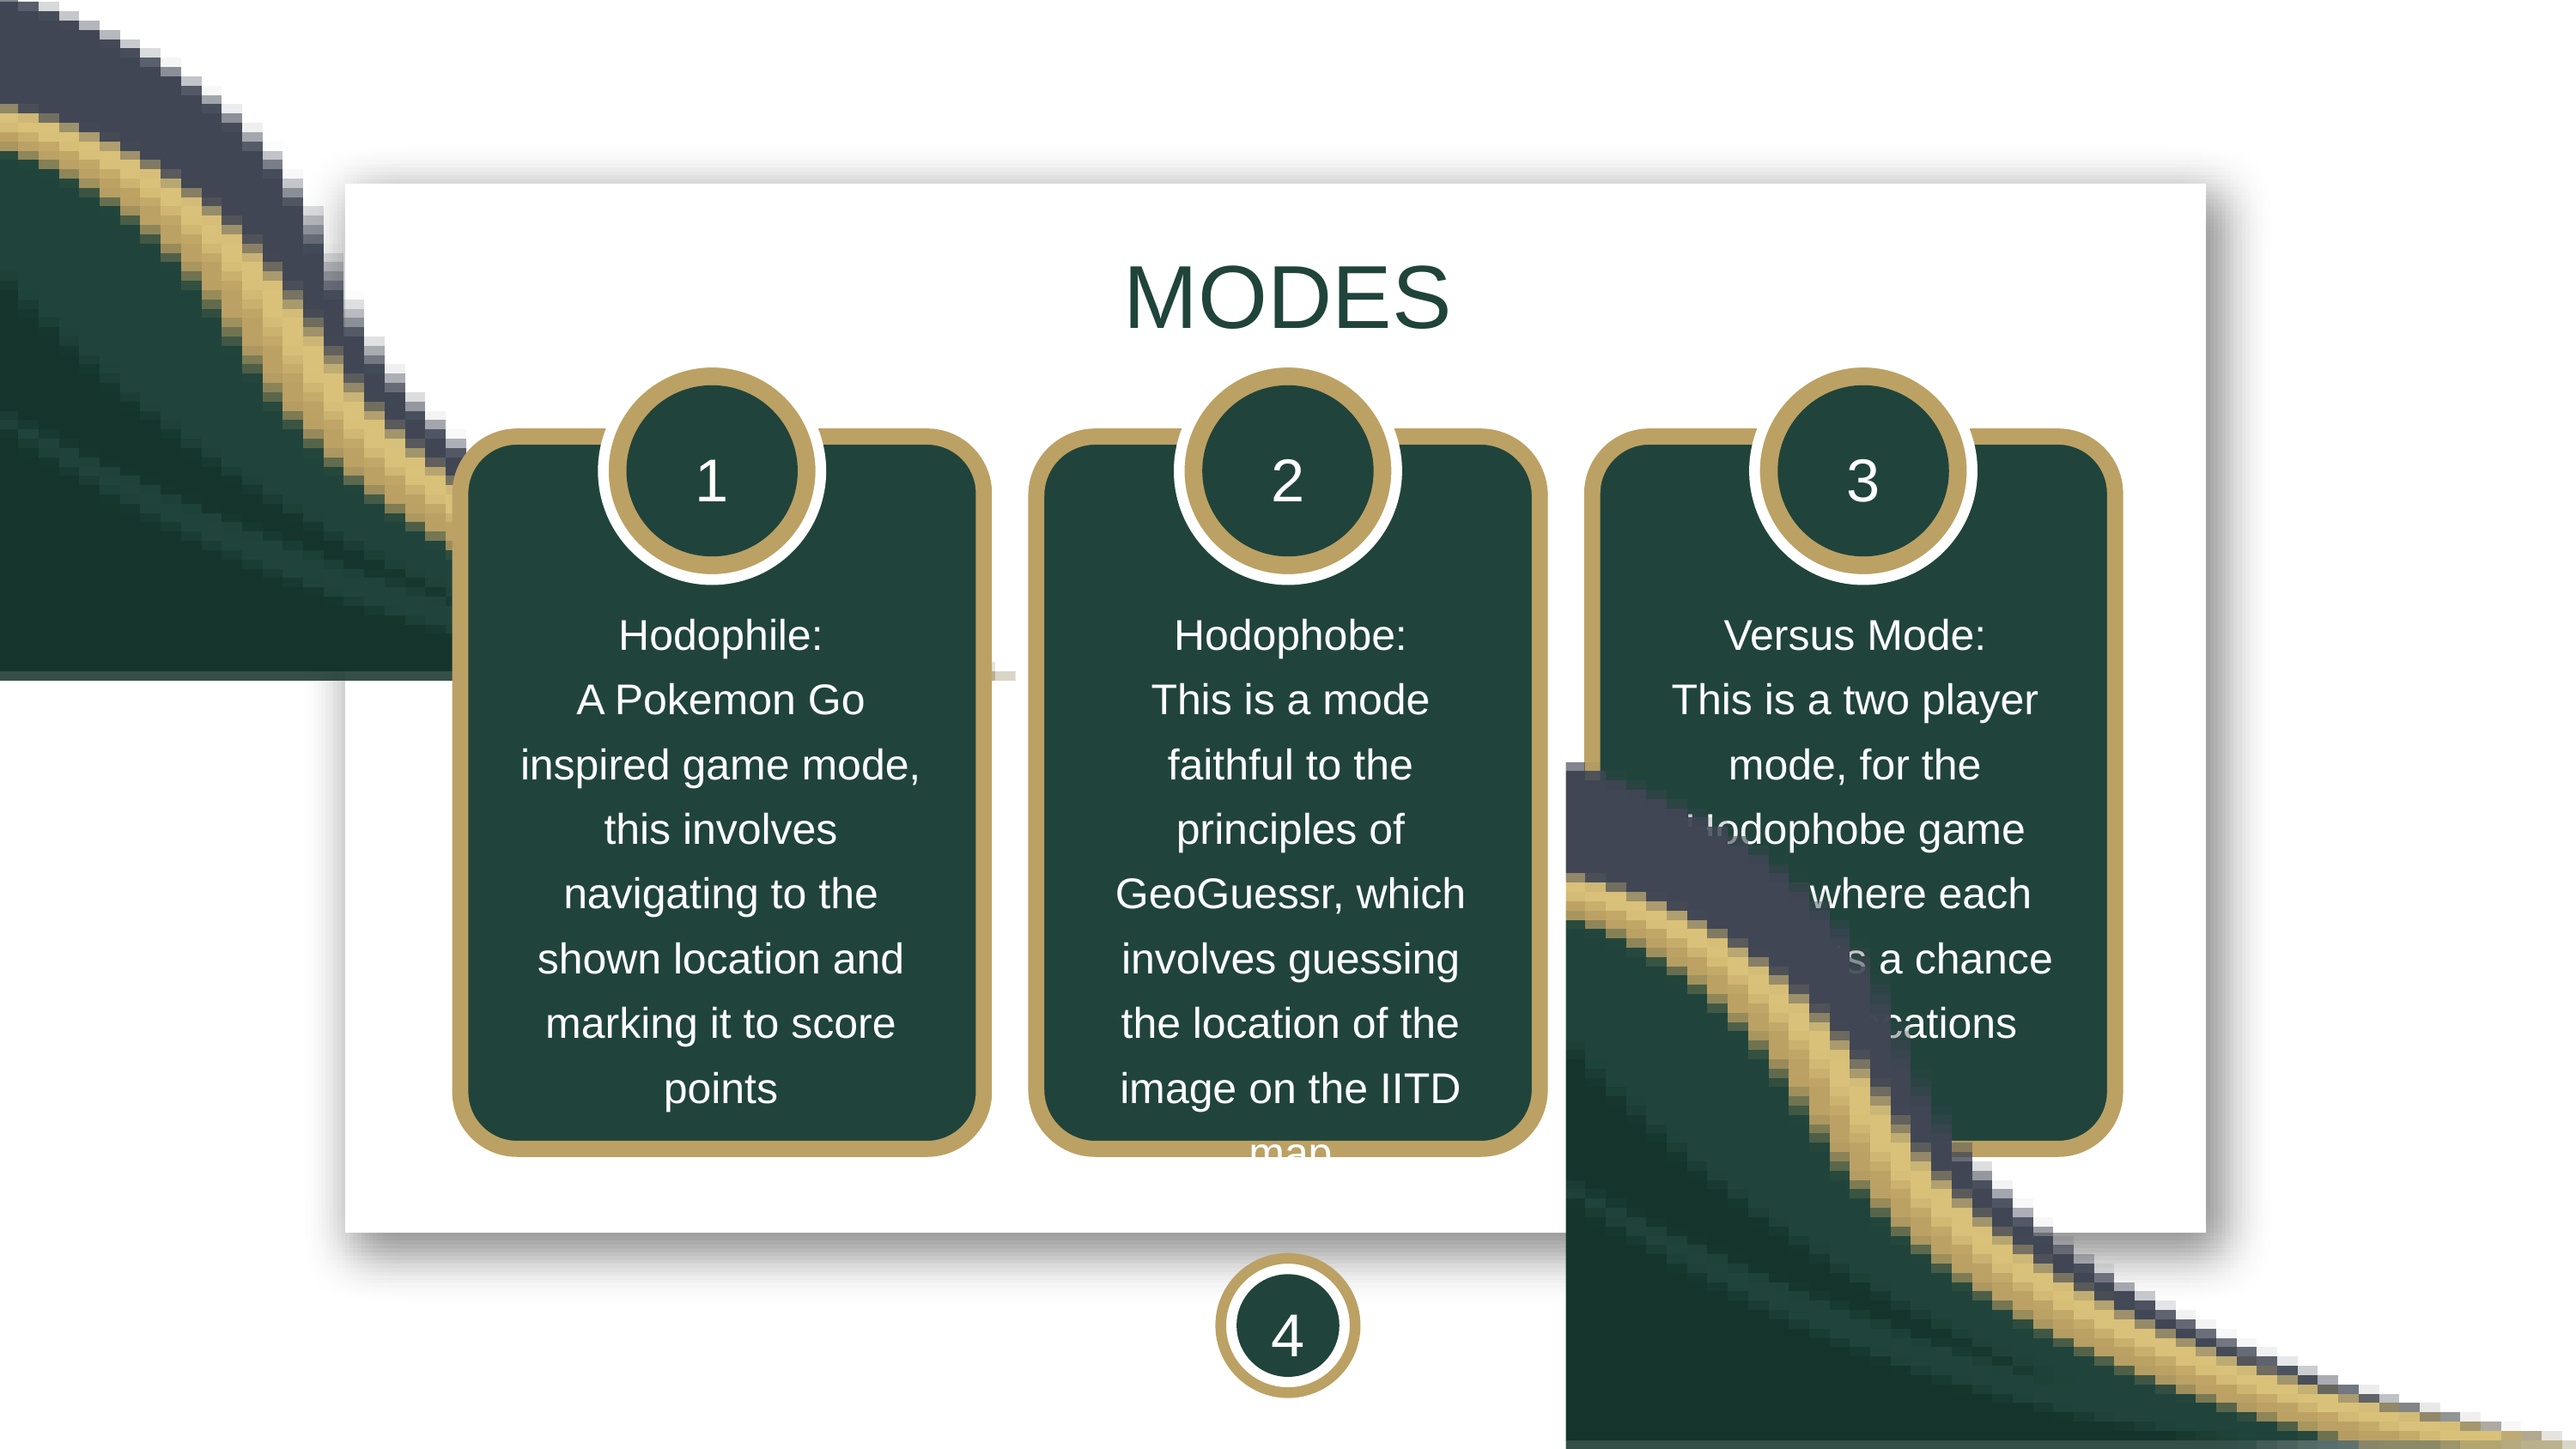

MODES

1
2
3

Hodophile:
A Pokemon Go inspired game mode, this involves navigating to the shown location and marking it to score points
Hodophobe:
This is a mode faithful to the principles of GeoGuessr, which involves guessing the location of the image on the IITD map
Versus Mode:
This is a two player mode, for the Hodophobe game mode, where each player gets a chance to mark locations

4